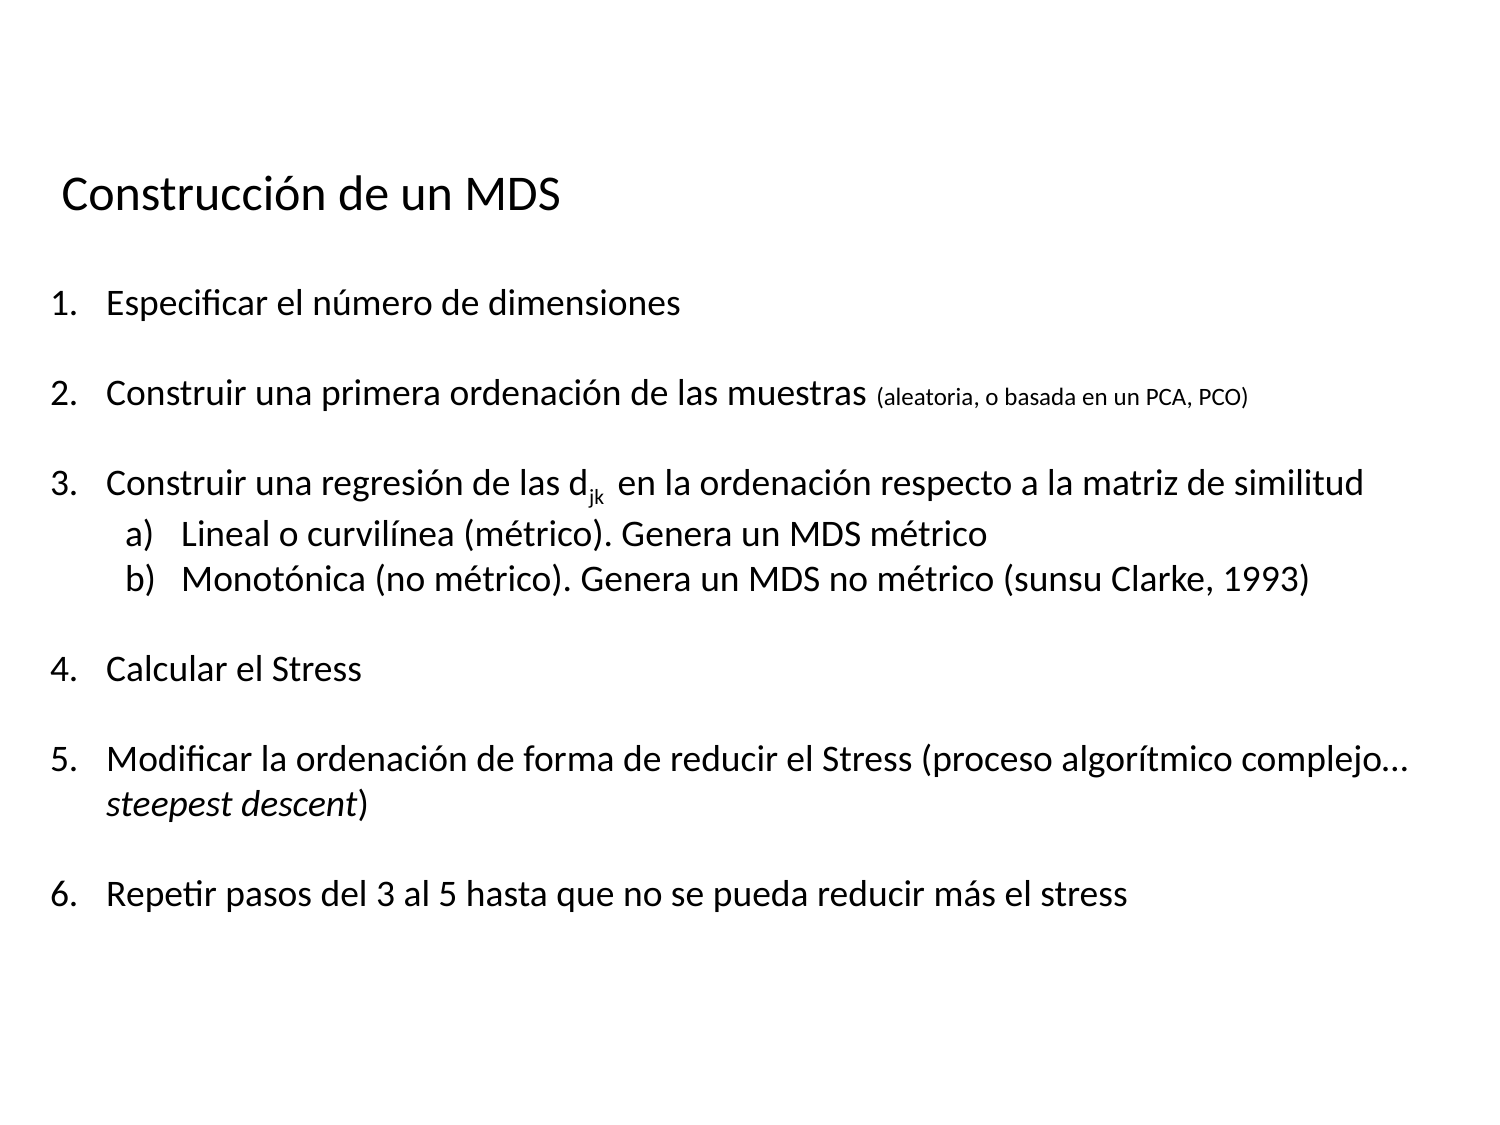

Construcción de un MDS
Especificar el número de dimensiones

Construir una primera ordenación de las muestras (aleatoria, o basada en un PCA, PCO)

Construir una regresión de las djk  en la ordenación respecto a la matriz de similitud
Lineal o curvilínea (métrico). Genera un MDS métrico
Monotónica (no métrico). Genera un MDS no métrico (sunsu Clarke, 1993)

Calcular el Stress

Modificar la ordenación de forma de reducir el Stress (proceso algorítmico complejo… steepest descent)

Repetir pasos del 3 al 5 hasta que no se pueda reducir más el stress